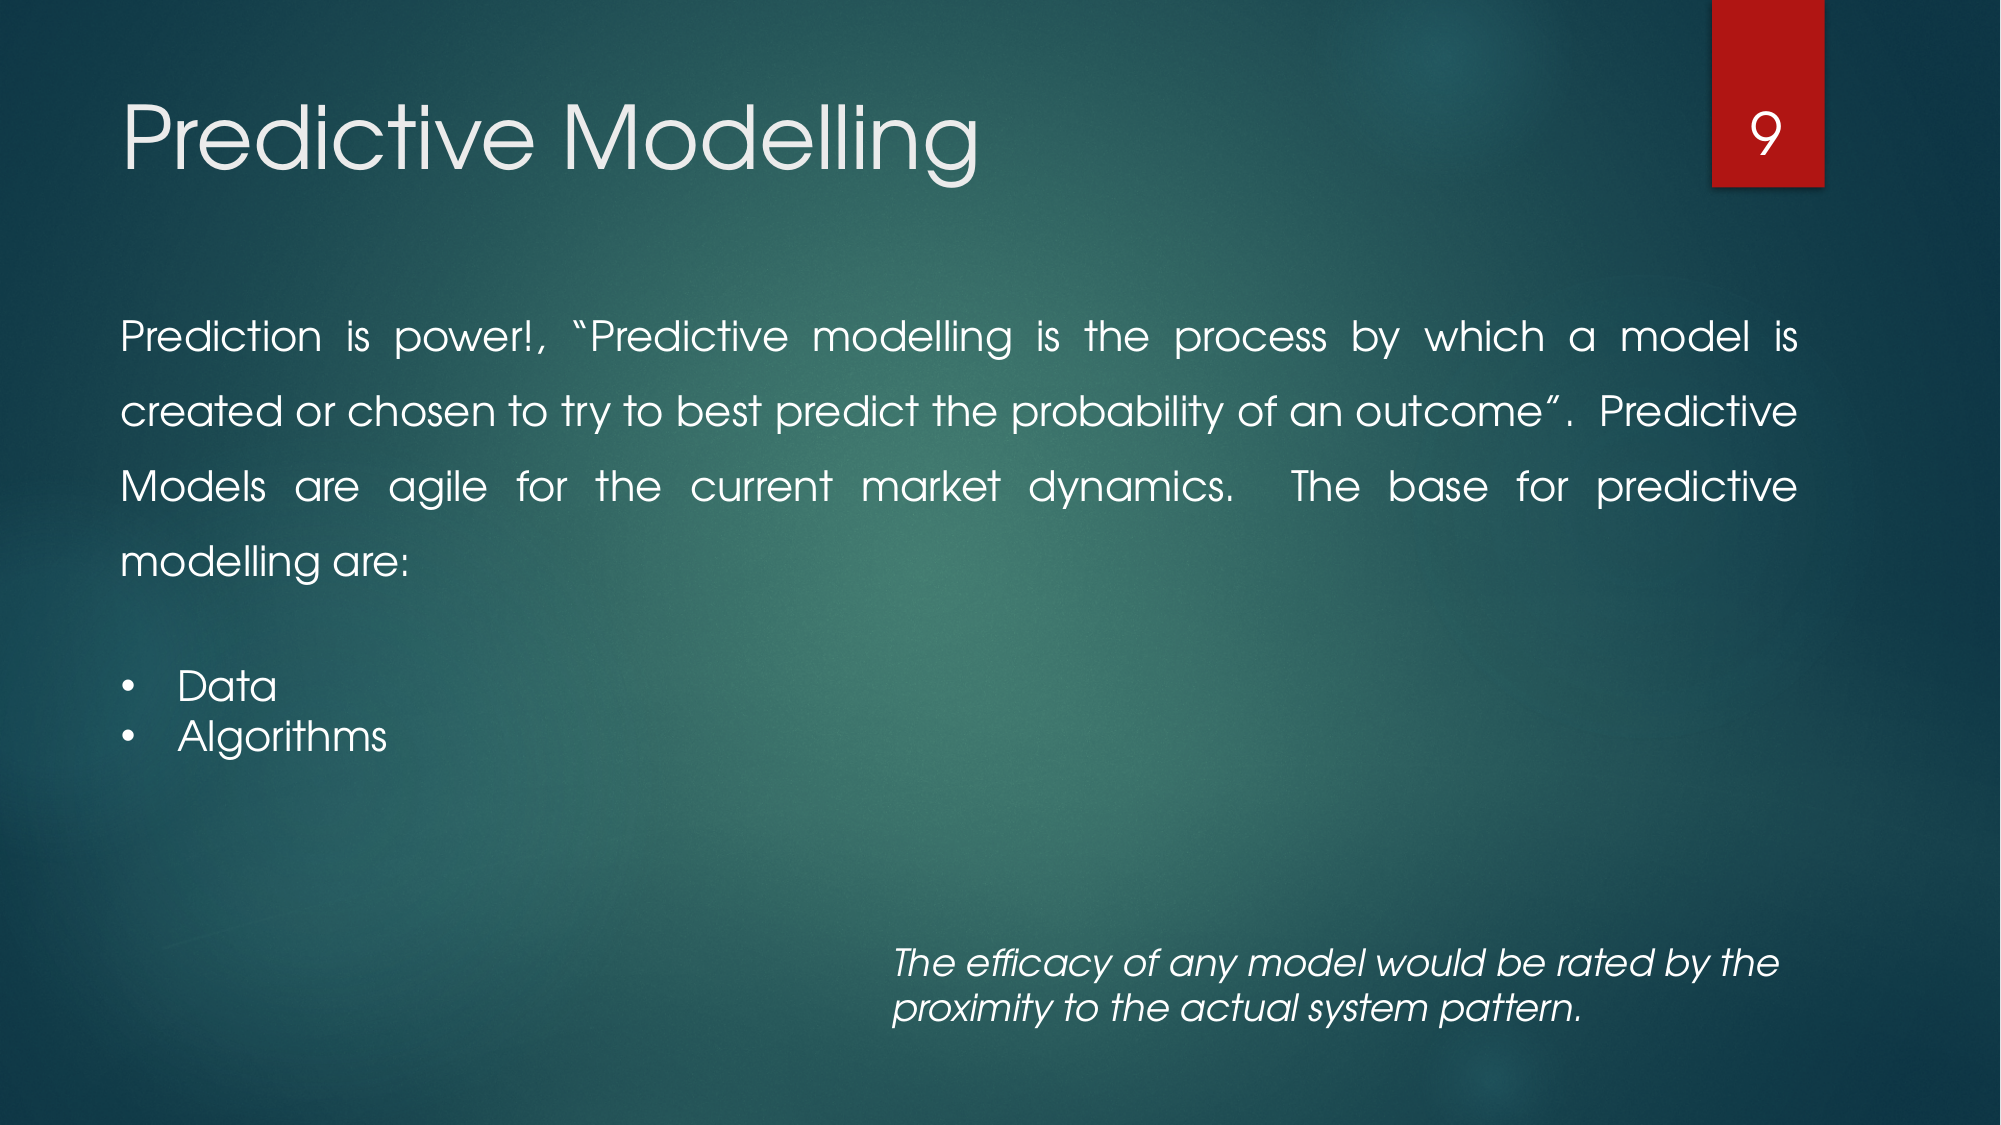

9
# Predictive Modelling
Prediction is power!, “Predictive modelling is the process by which a model is created or chosen to try to best predict the probability of an outcome”.  Predictive Models are agile for the current market dynamics.  The base for predictive modelling are:

Data
Algorithms
The efficacy of any model would be rated by the proximity to the actual system pattern.